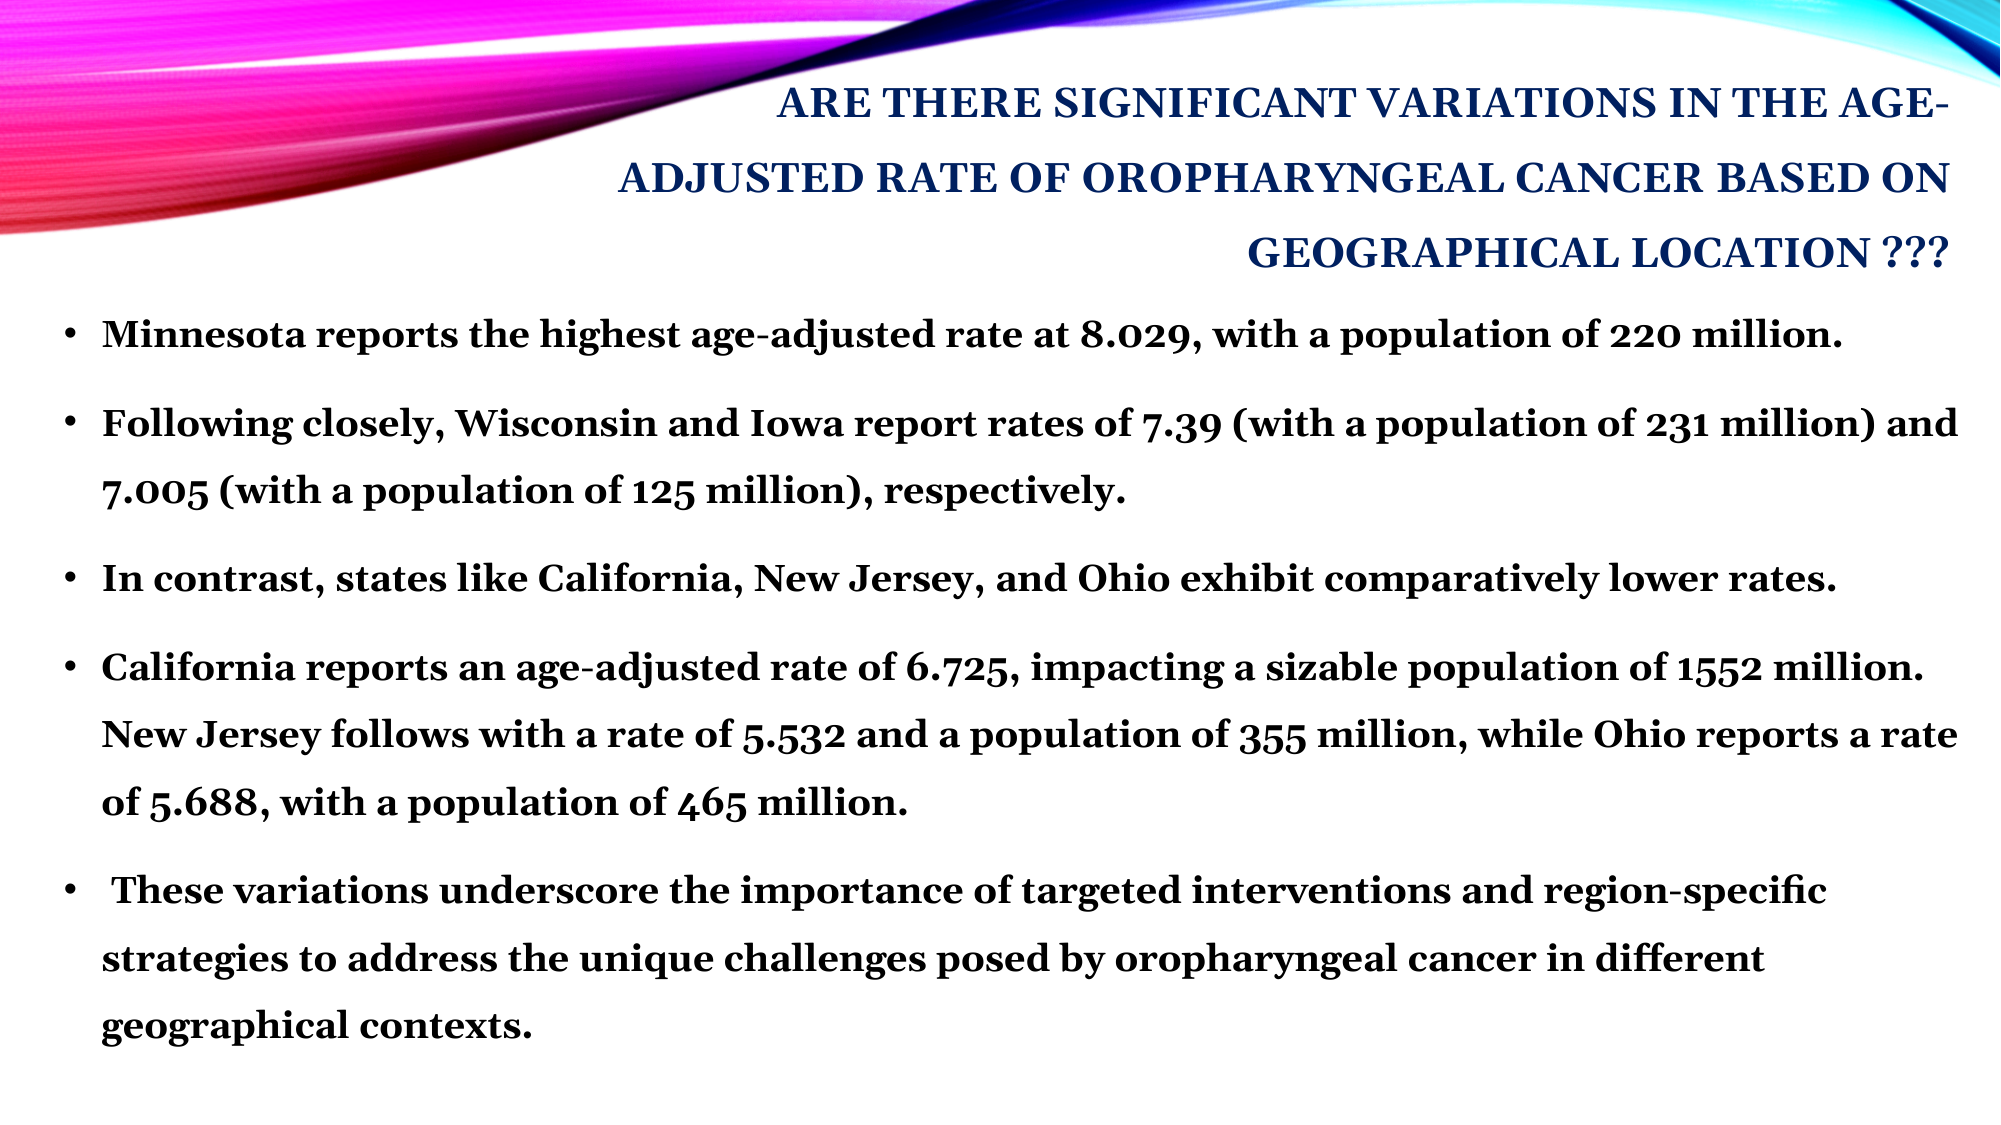

# Are there significant variations in the age-adjusted rate of oropharyngeal cancer based on geographical location ???
Minnesota reports the highest age-adjusted rate at 8.029, with a population of 220 million.
Following closely, Wisconsin and Iowa report rates of 7.39 (with a population of 231 million) and 7.005 (with a population of 125 million), respectively.
In contrast, states like California, New Jersey, and Ohio exhibit comparatively lower rates.
California reports an age-adjusted rate of 6.725, impacting a sizable population of 1552 million. New Jersey follows with a rate of 5.532 and a population of 355 million, while Ohio reports a rate of 5.688, with a population of 465 million.
 These variations underscore the importance of targeted interventions and region-specific strategies to address the unique challenges posed by oropharyngeal cancer in different geographical contexts.